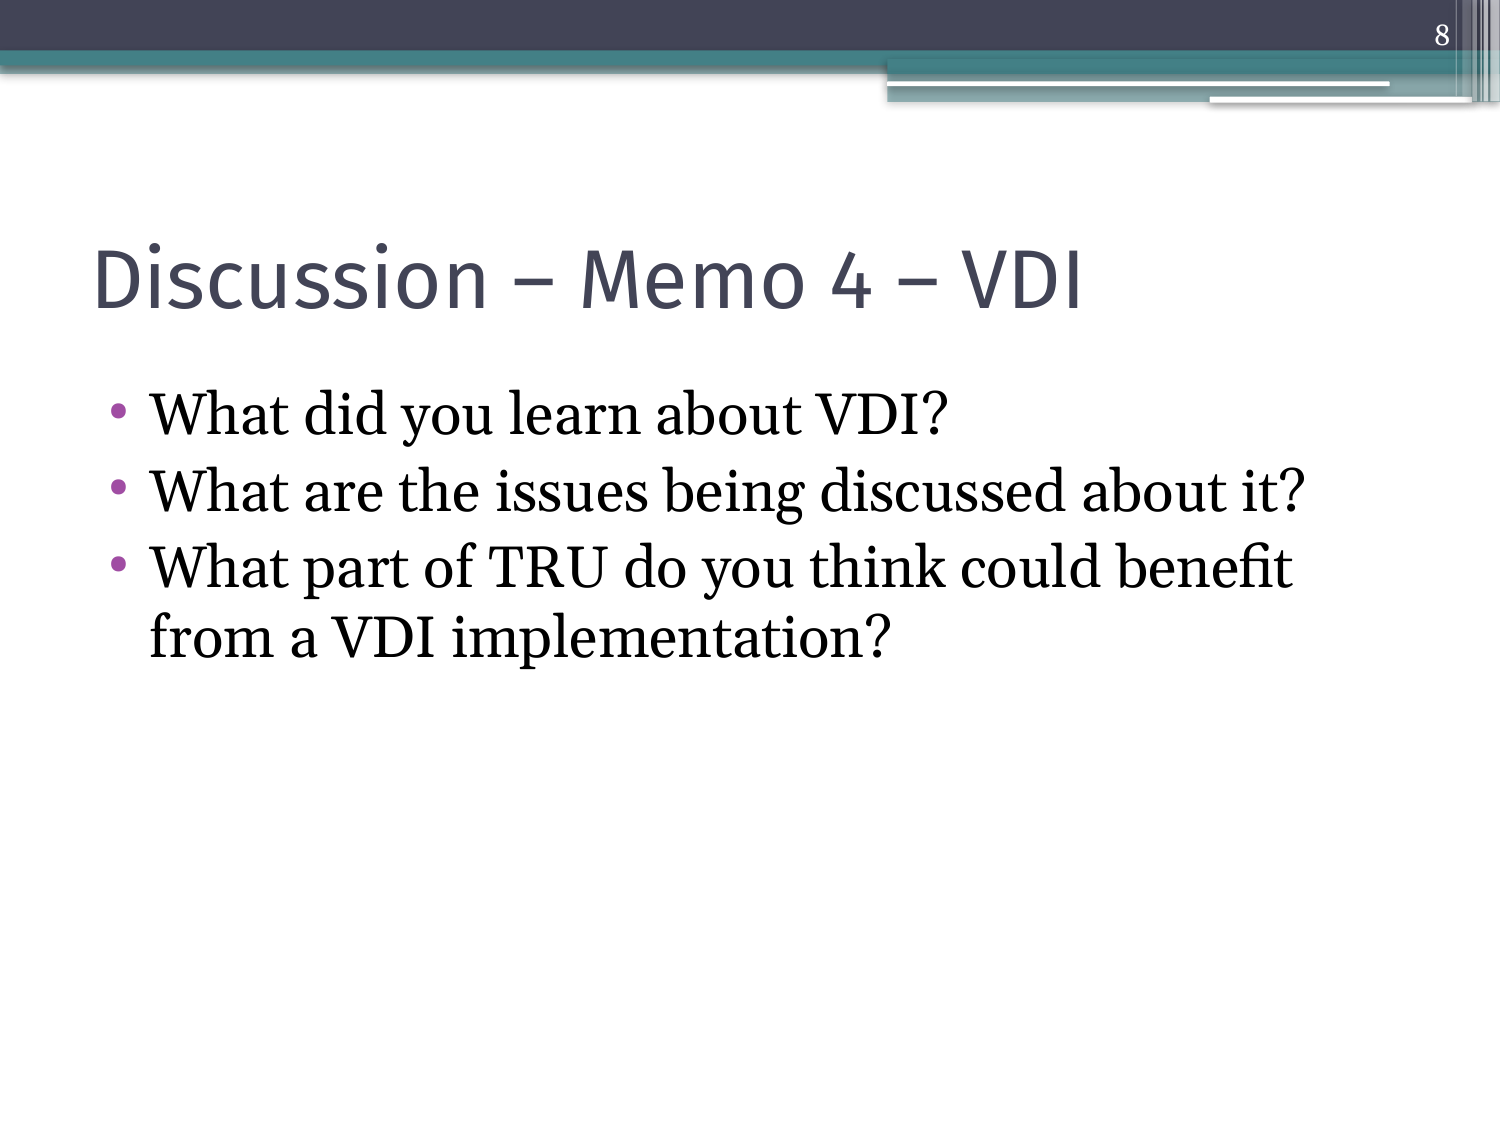

8
# Discussion – Memo 4 – VDI
What did you learn about VDI?
What are the issues being discussed about it?
What part of TRU do you think could benefit from a VDI implementation?